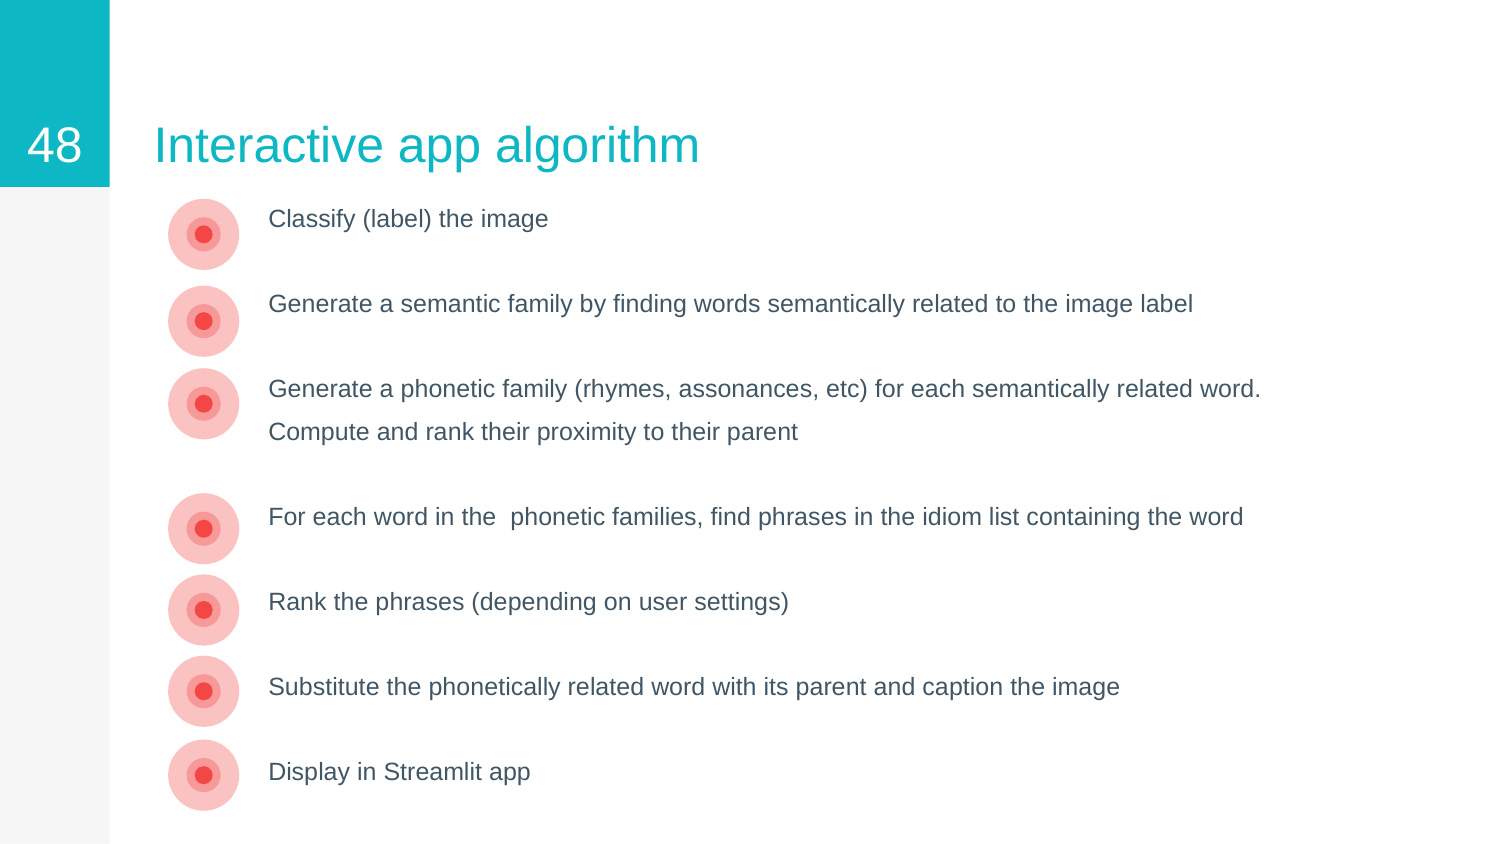

48

# Interactive app algorithm
Classify (label) the image

Generate a semantic family by finding words semantically related to the image label

Generate a phonetic family (rhymes, assonances, etc) for each semantically related word.
Compute and rank their proximity to their parent

For each word in the  phonetic families, find phrases in the idiom list containing the word

Rank the phrases (depending on user settings)

Substitute the phonetically related word with its parent and caption the image

Display in Streamlit app